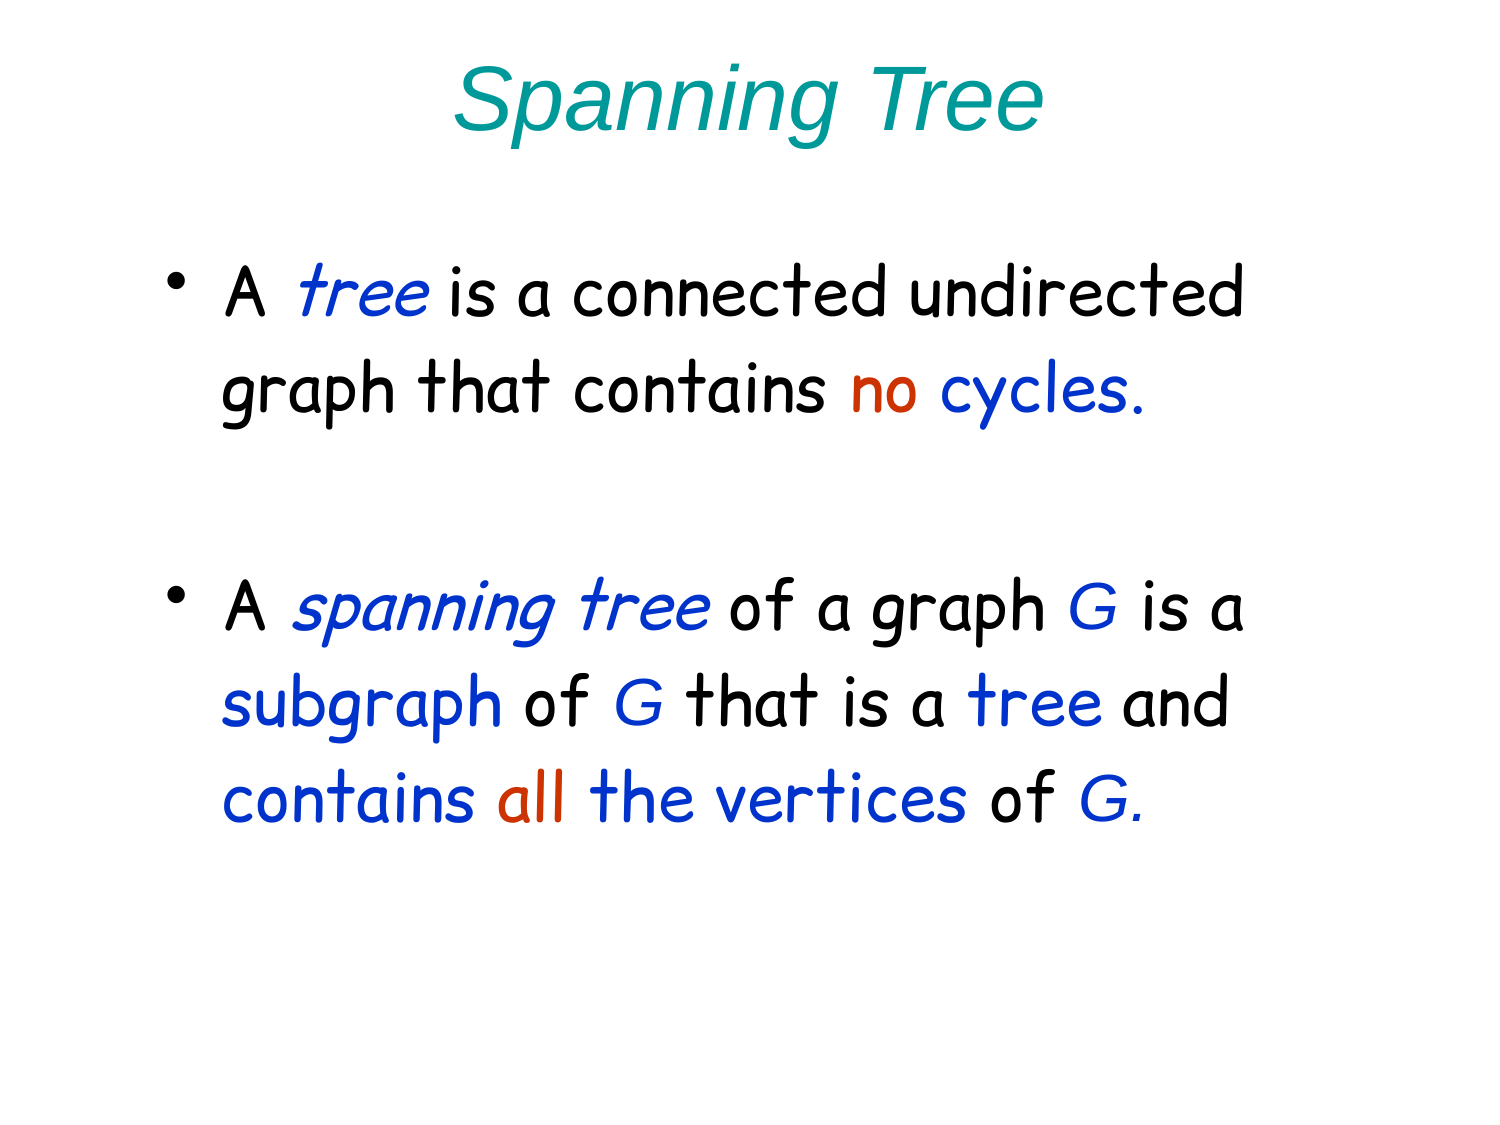

# Spanning Tree
A tree is a connected undirected graph that contains no cycles.

A spanning tree of a graph G is a subgraph of G that is a tree and contains all the vertices of G.